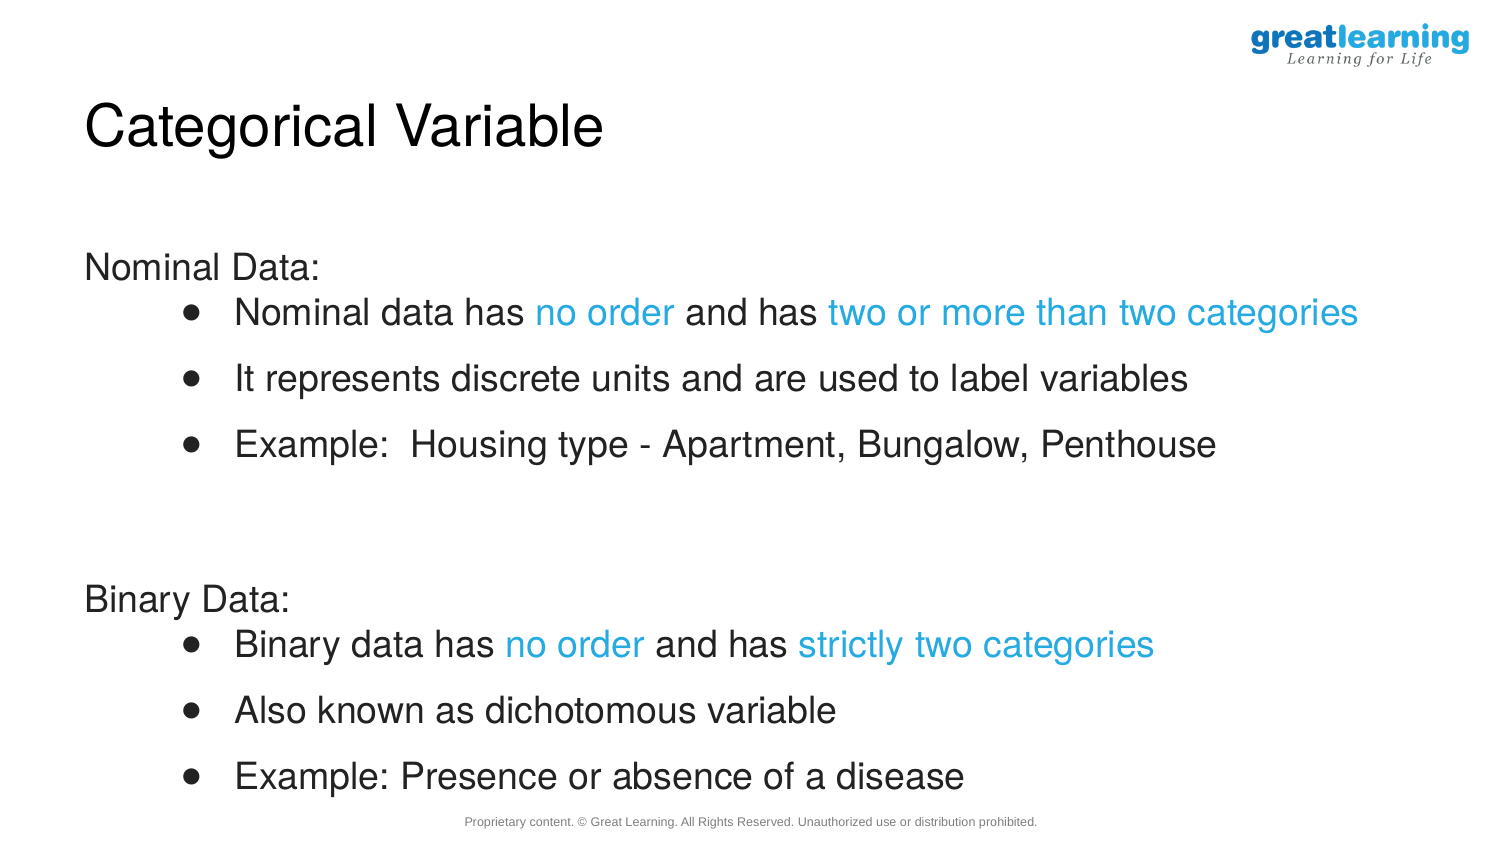

# Categorical Variable
Nominal Data:
Nominal data has no order and has two or more than two categories
It represents discrete units and are used to label variables
Example:  Housing type - Apartment, Bungalow, Penthouse

Binary Data:
Binary data has no order and has strictly two categories
Also known as dichotomous variable
Example: Presence or absence of a disease